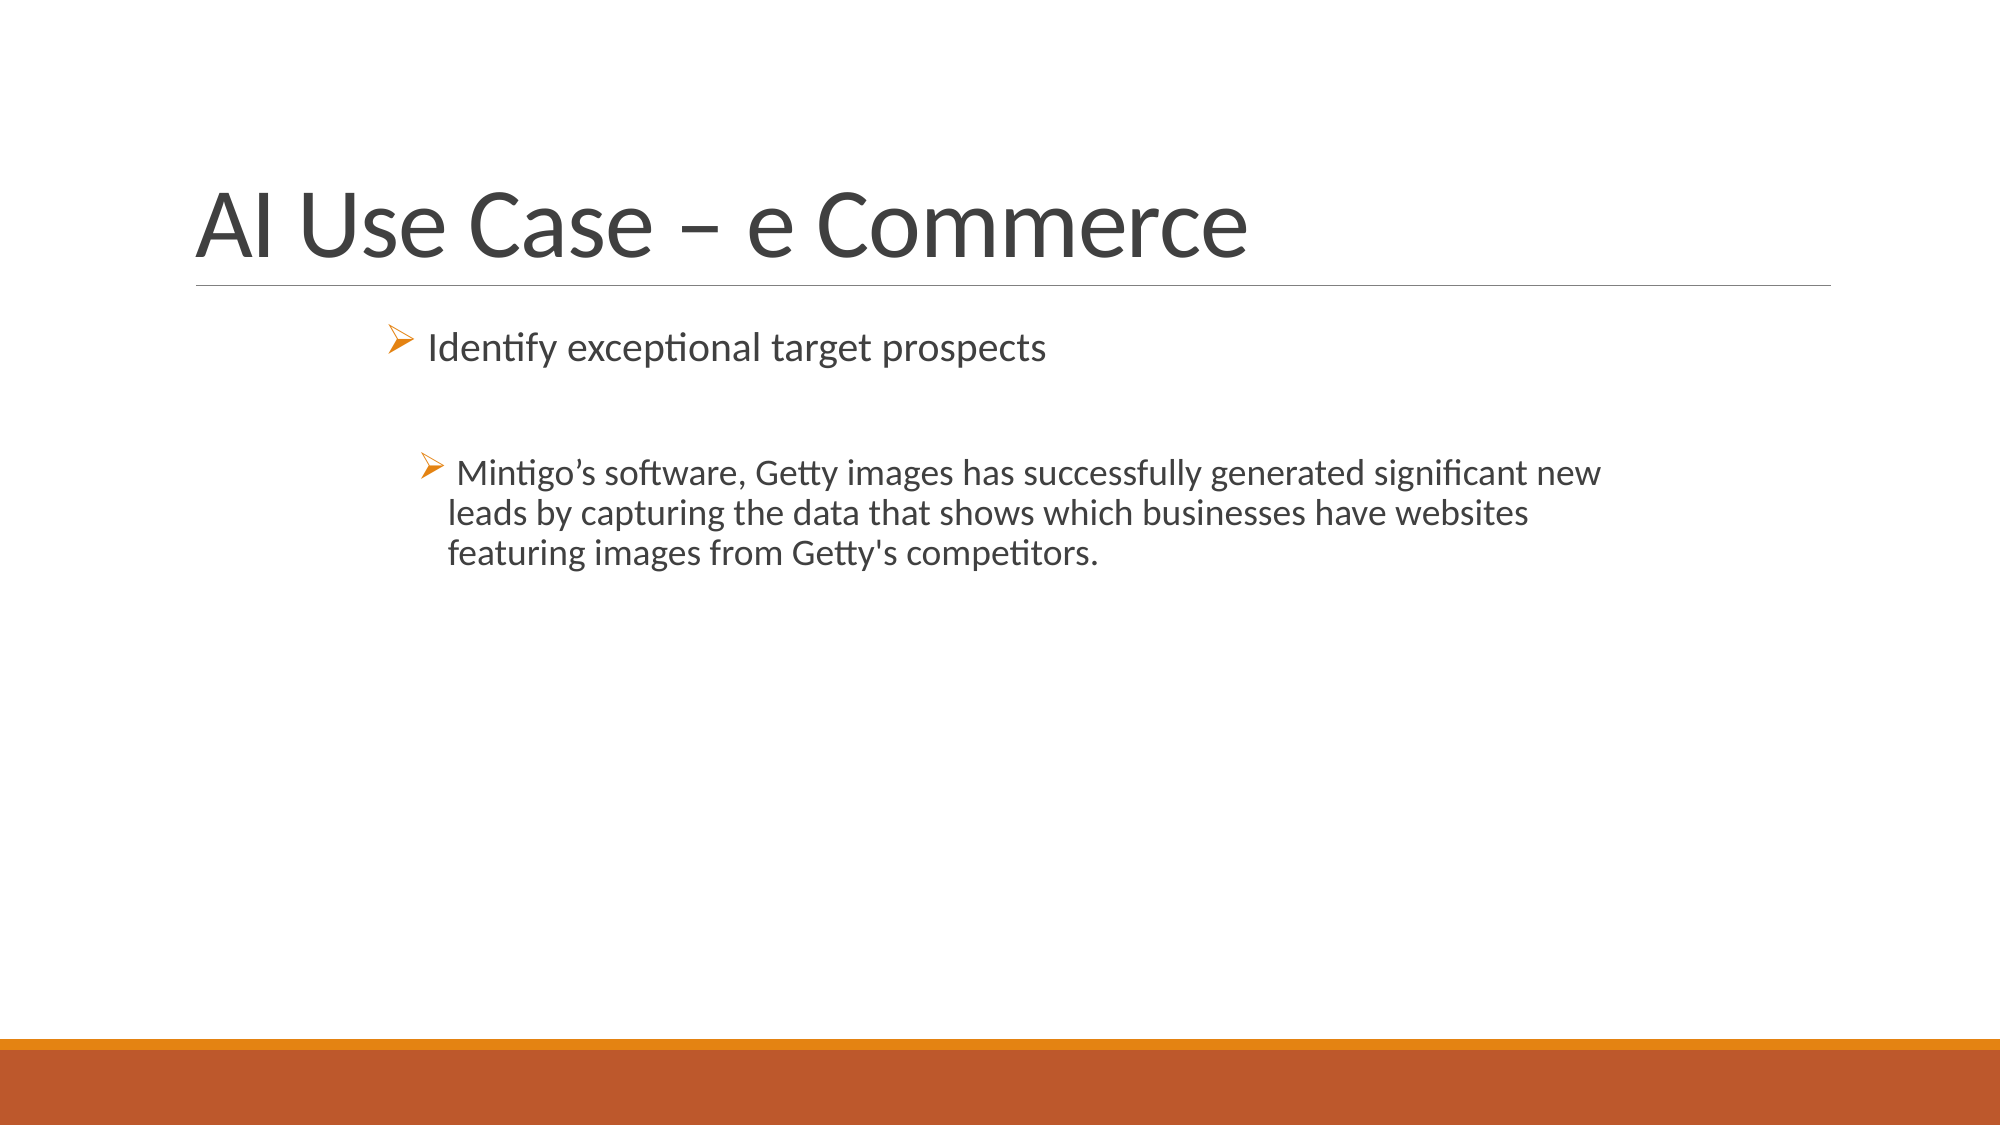

# AI Use Case – e Commerce
 Identify exceptional target prospects

 Mintigo’s software, Getty images has successfully generated significant new leads by capturing the data that shows which businesses have websites featuring images from Getty's competitors.